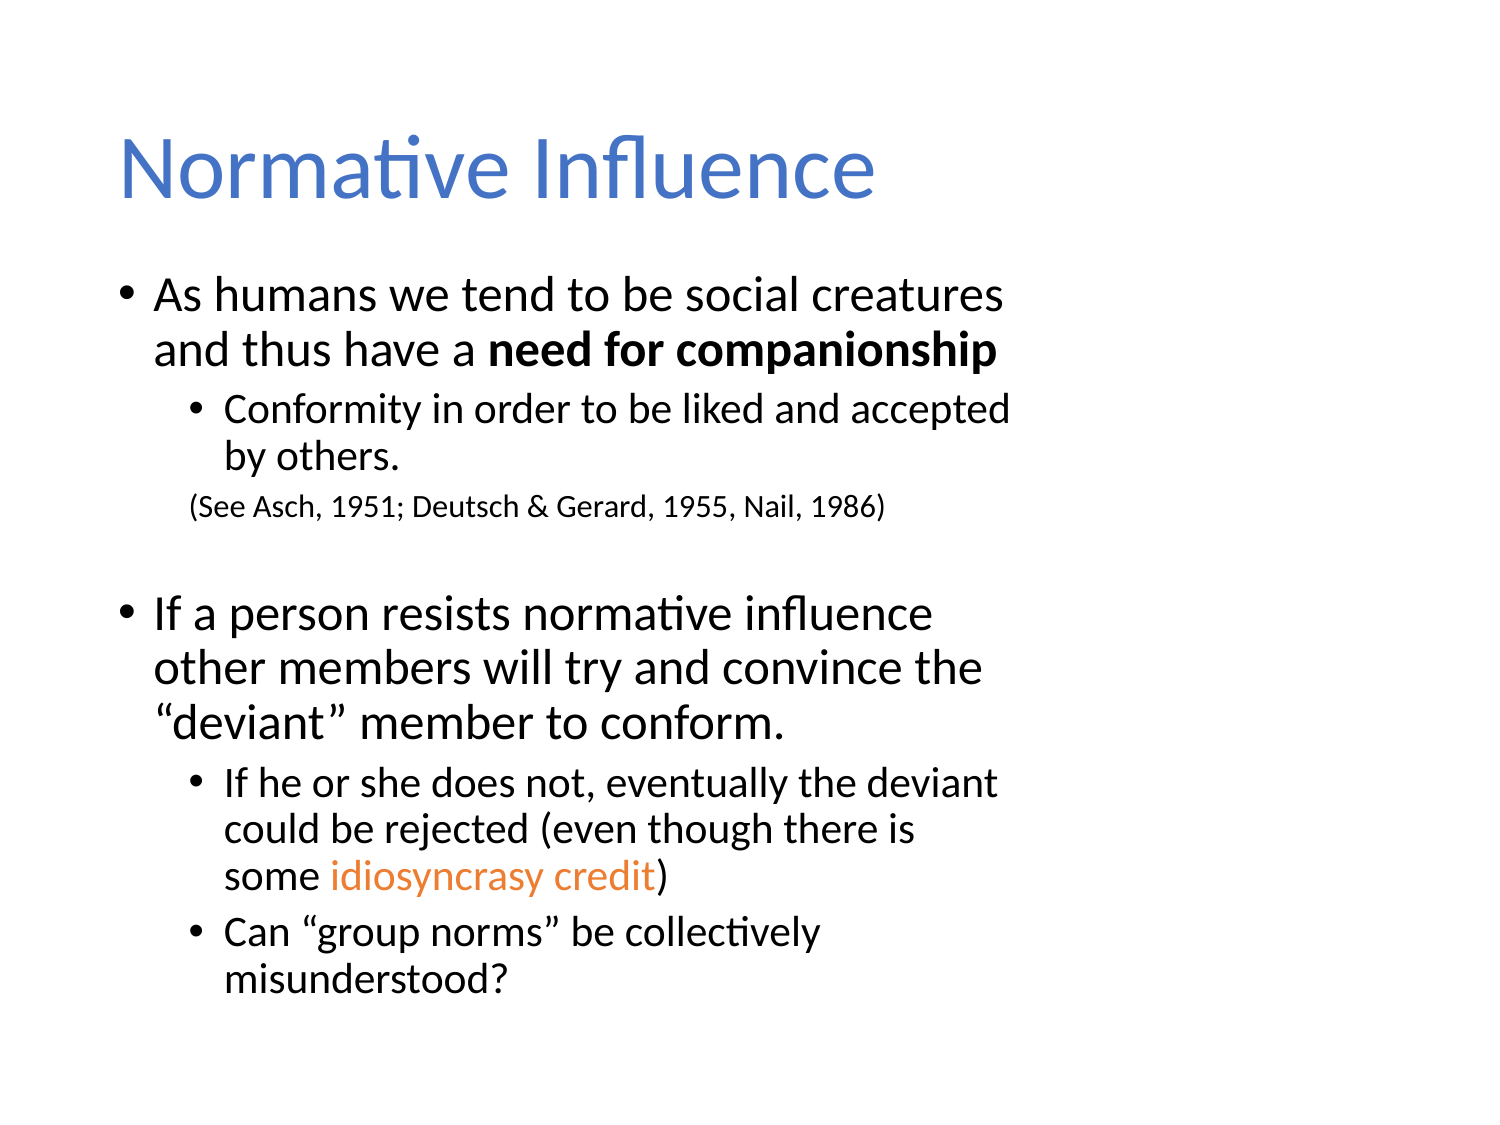

# Normative Influence
As humans we tend to be social creatures and thus have a need for companionship
Conformity in order to be liked and accepted by others.
(See Asch, 1951; Deutsch & Gerard, 1955, Nail, 1986)

If a person resists normative influence other members will try and convince the “deviant” member to conform.
If he or she does not, eventually the deviant could be rejected (even though there is some idiosyncrasy credit)
Can “group norms” be collectively misunderstood?